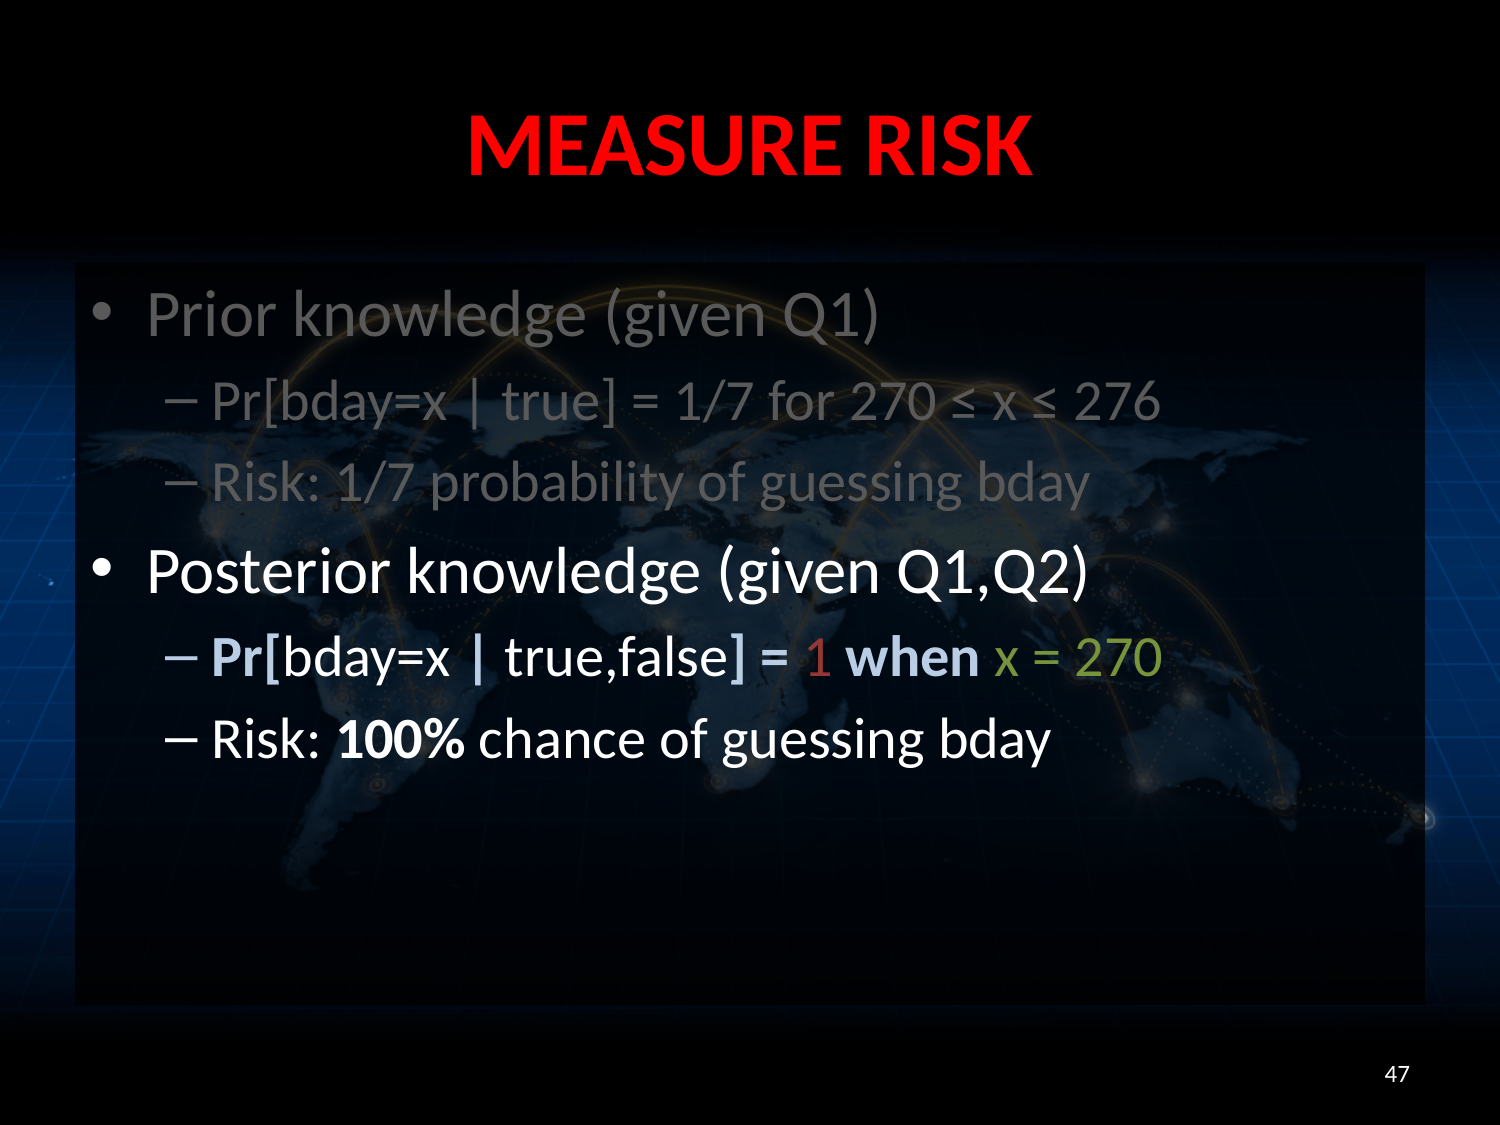

# Measure risk
Prior knowledge (given Q1)
Pr[bday=x | true] = 1/7 for 270 ≤ x ≤ 276
Risk: 1/7 probability of guessing bday
Posterior knowledge (given Q1,Q2)
Pr[bday=x | true,false] = 1 when x = 270
Risk: 100% chance of guessing bday

47